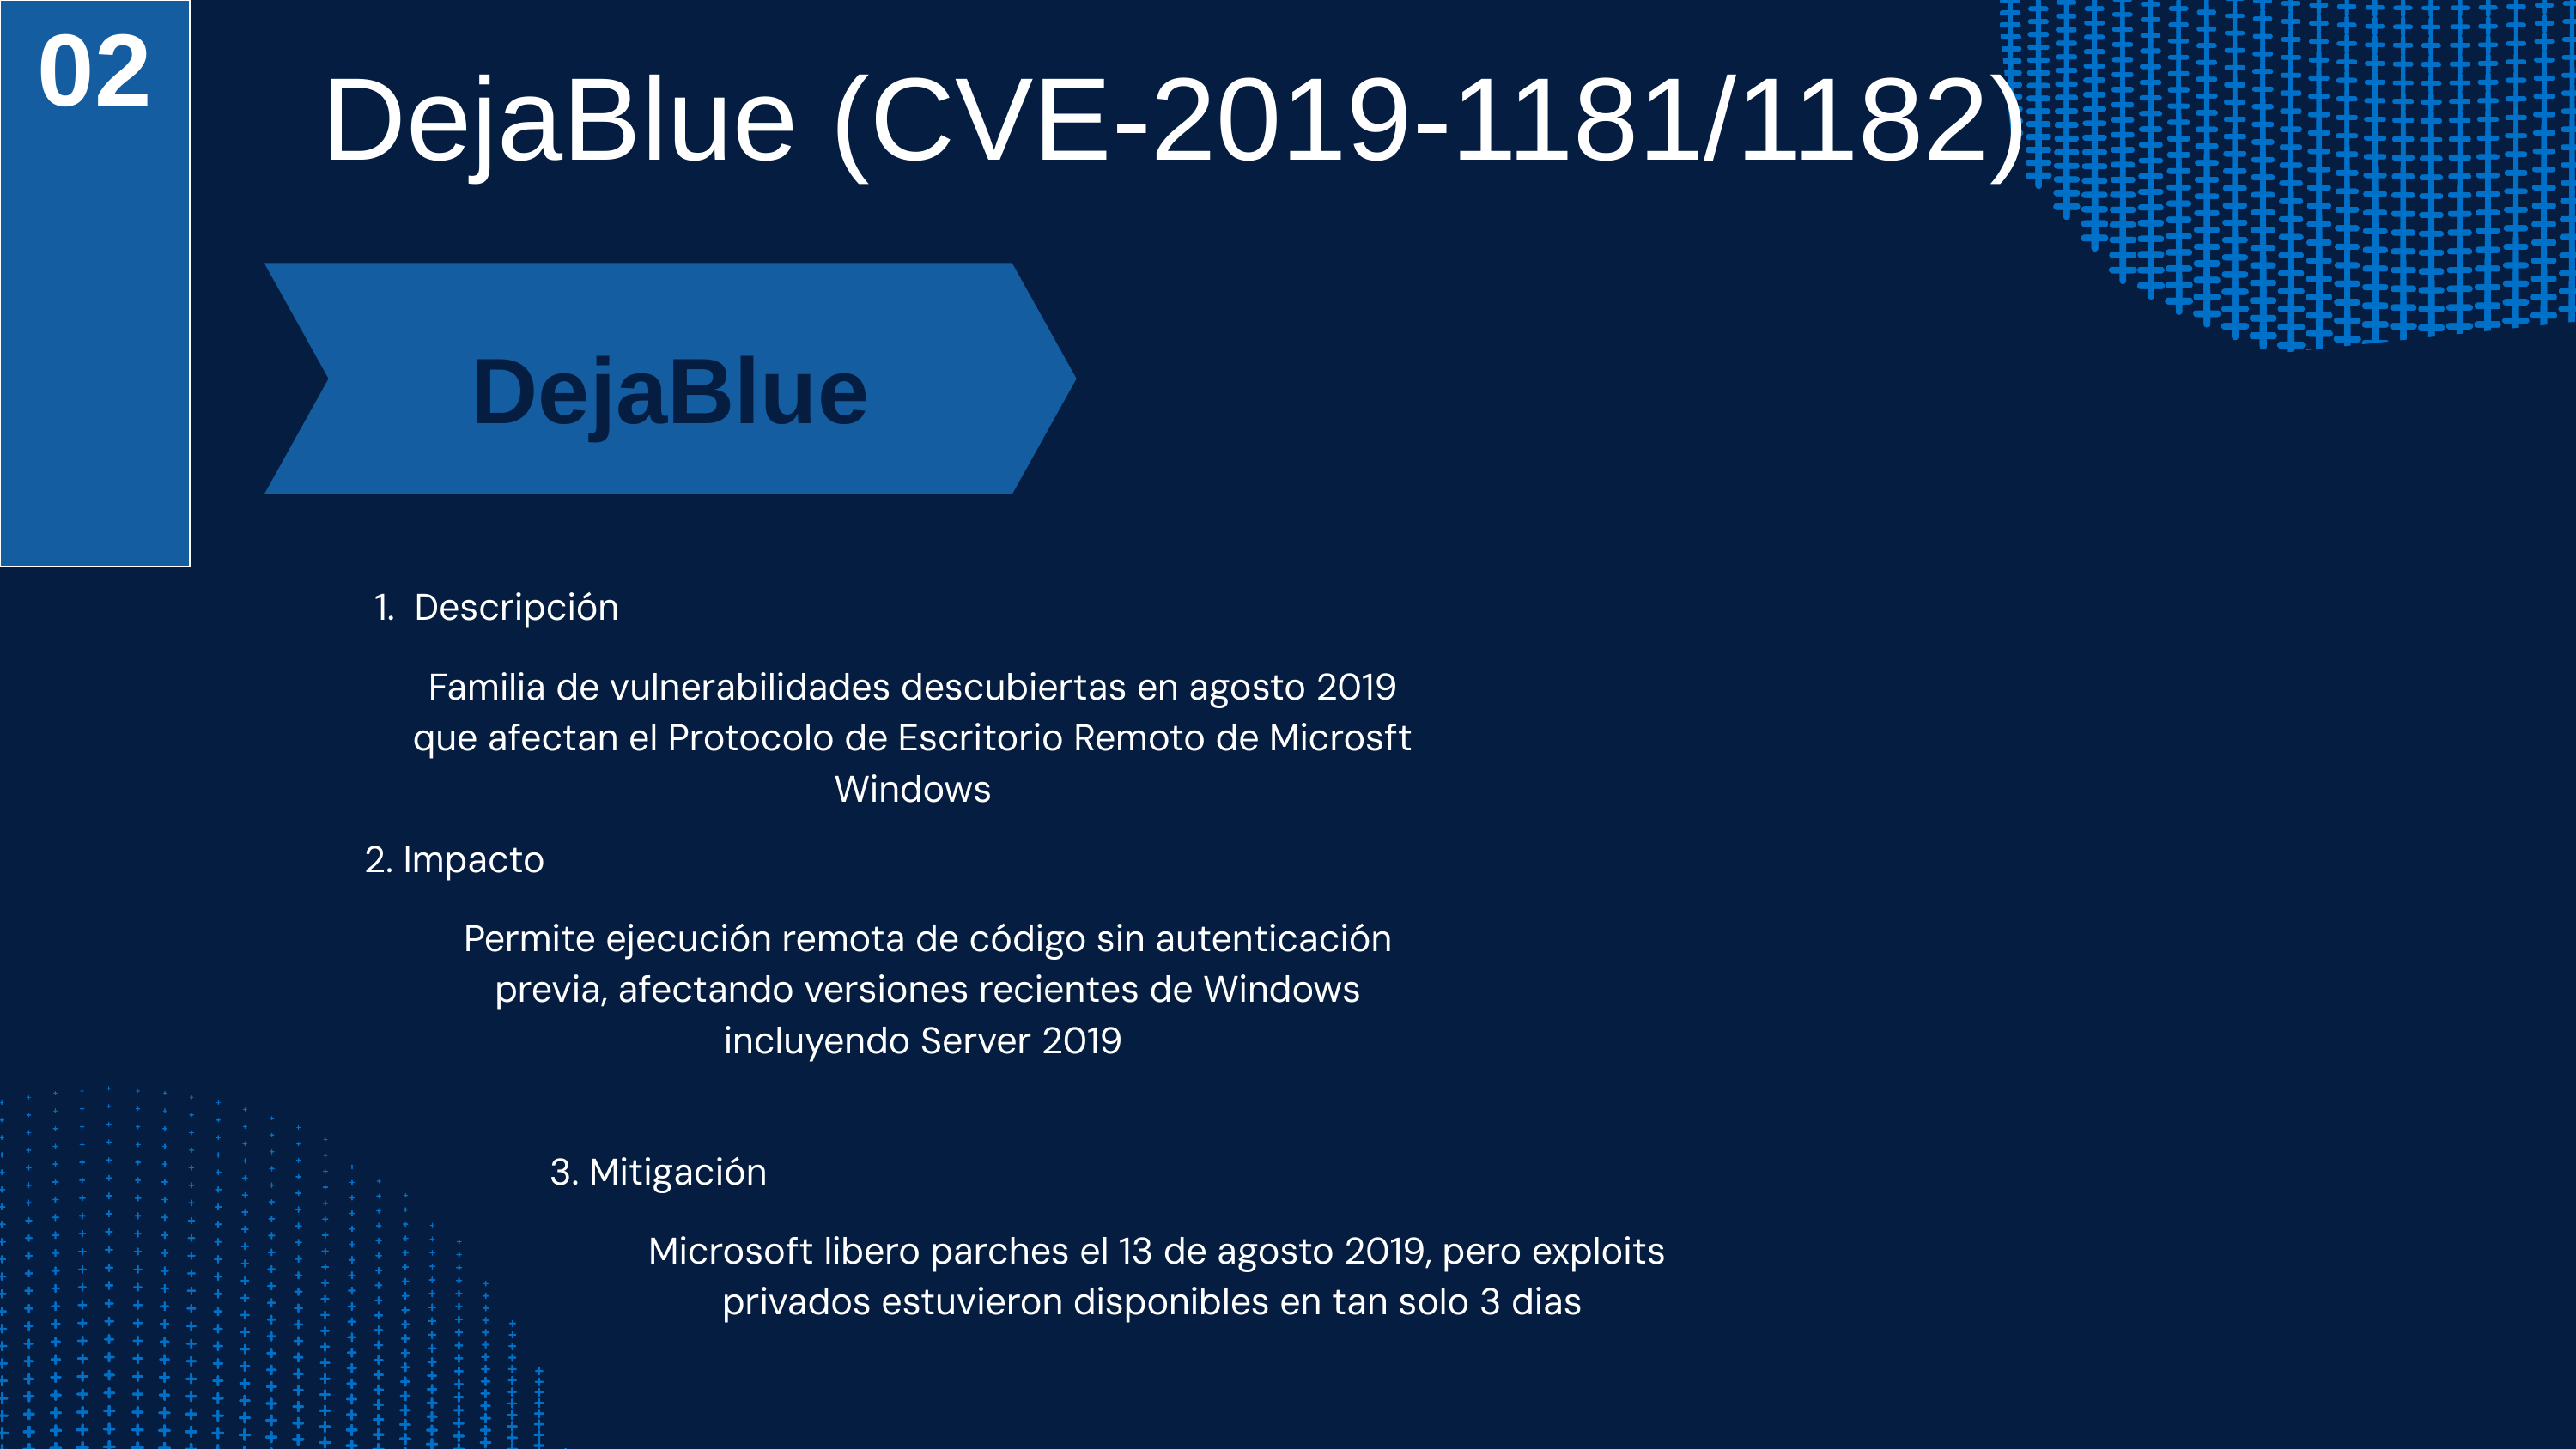

02
DejaBlue (CVE-2019-1181/1182)

DejaBlue
1.  Descripción
Familia de vulnerabilidades descubiertas en agosto 2019 que afectan el Protocolo de Escritorio Remoto de Microsft Windows
2. Impacto
Permite ejecución remota de código sin autenticación previa, afectando versiones recientes de Windows incluyendo Server 2019

3. Mitigación
Microsoft libero parches el 13 de agosto 2019, pero exploits privados estuvieron disponibles en tan solo 3 dias